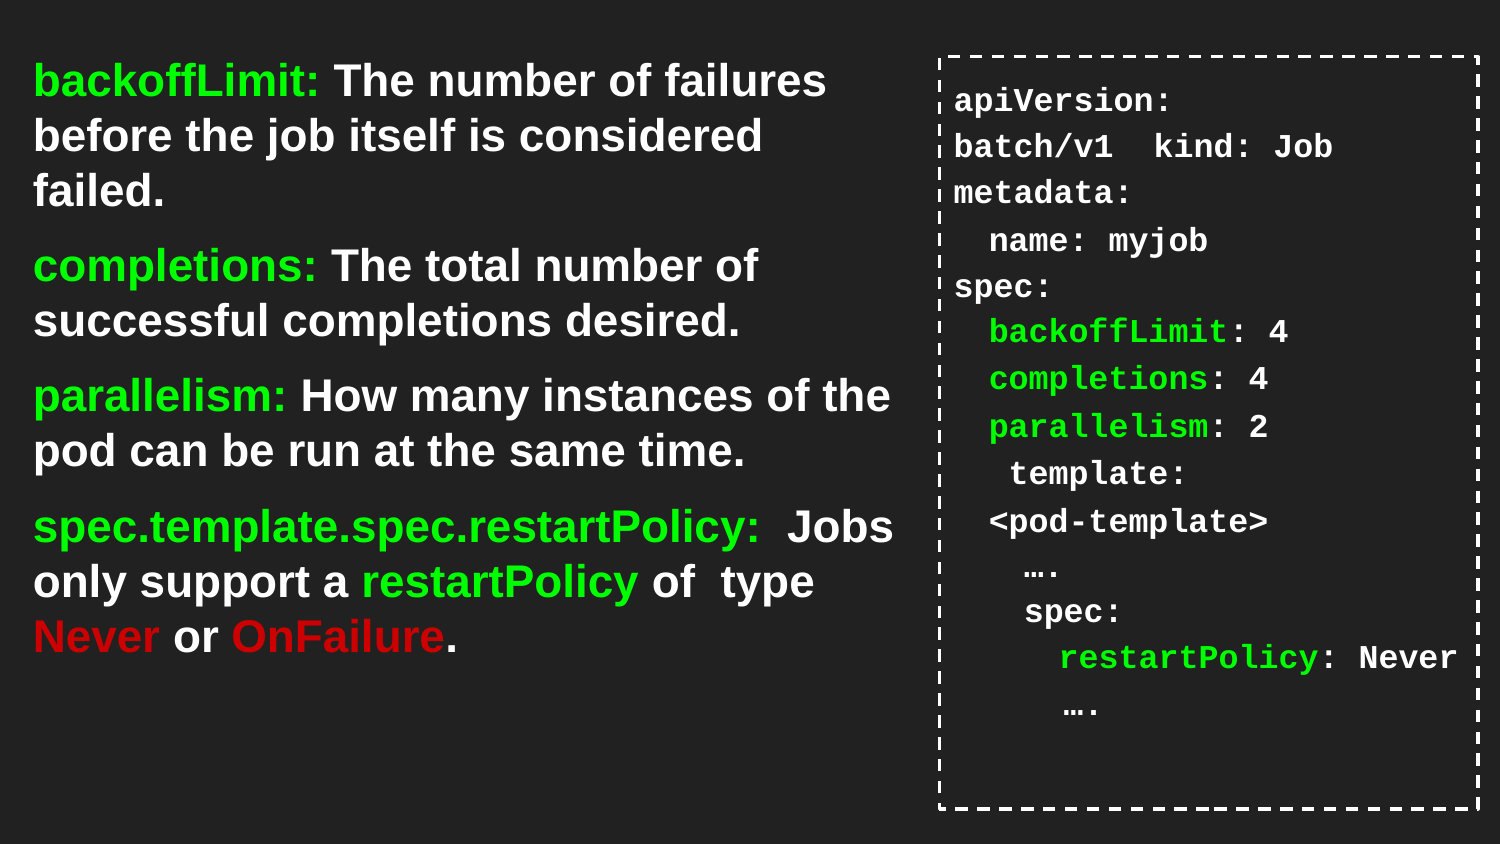

backoffLimit: The number of failures before the job itself is considered failed.
completions: The total number of successful completions desired.
parallelism: How many instances of the pod can be run at the same time.
spec.template.spec.restartPolicy:  Jobs only support a restartPolicy of  type Never or OnFailure.
apiVersion: batch/v1  kind: Job
metadata:
name: myjob  spec:
backoffLimit: 4
completions: 4
parallelism: 2  template:
<pod-template>
….
spec:
restartPolicy: Never
  ….